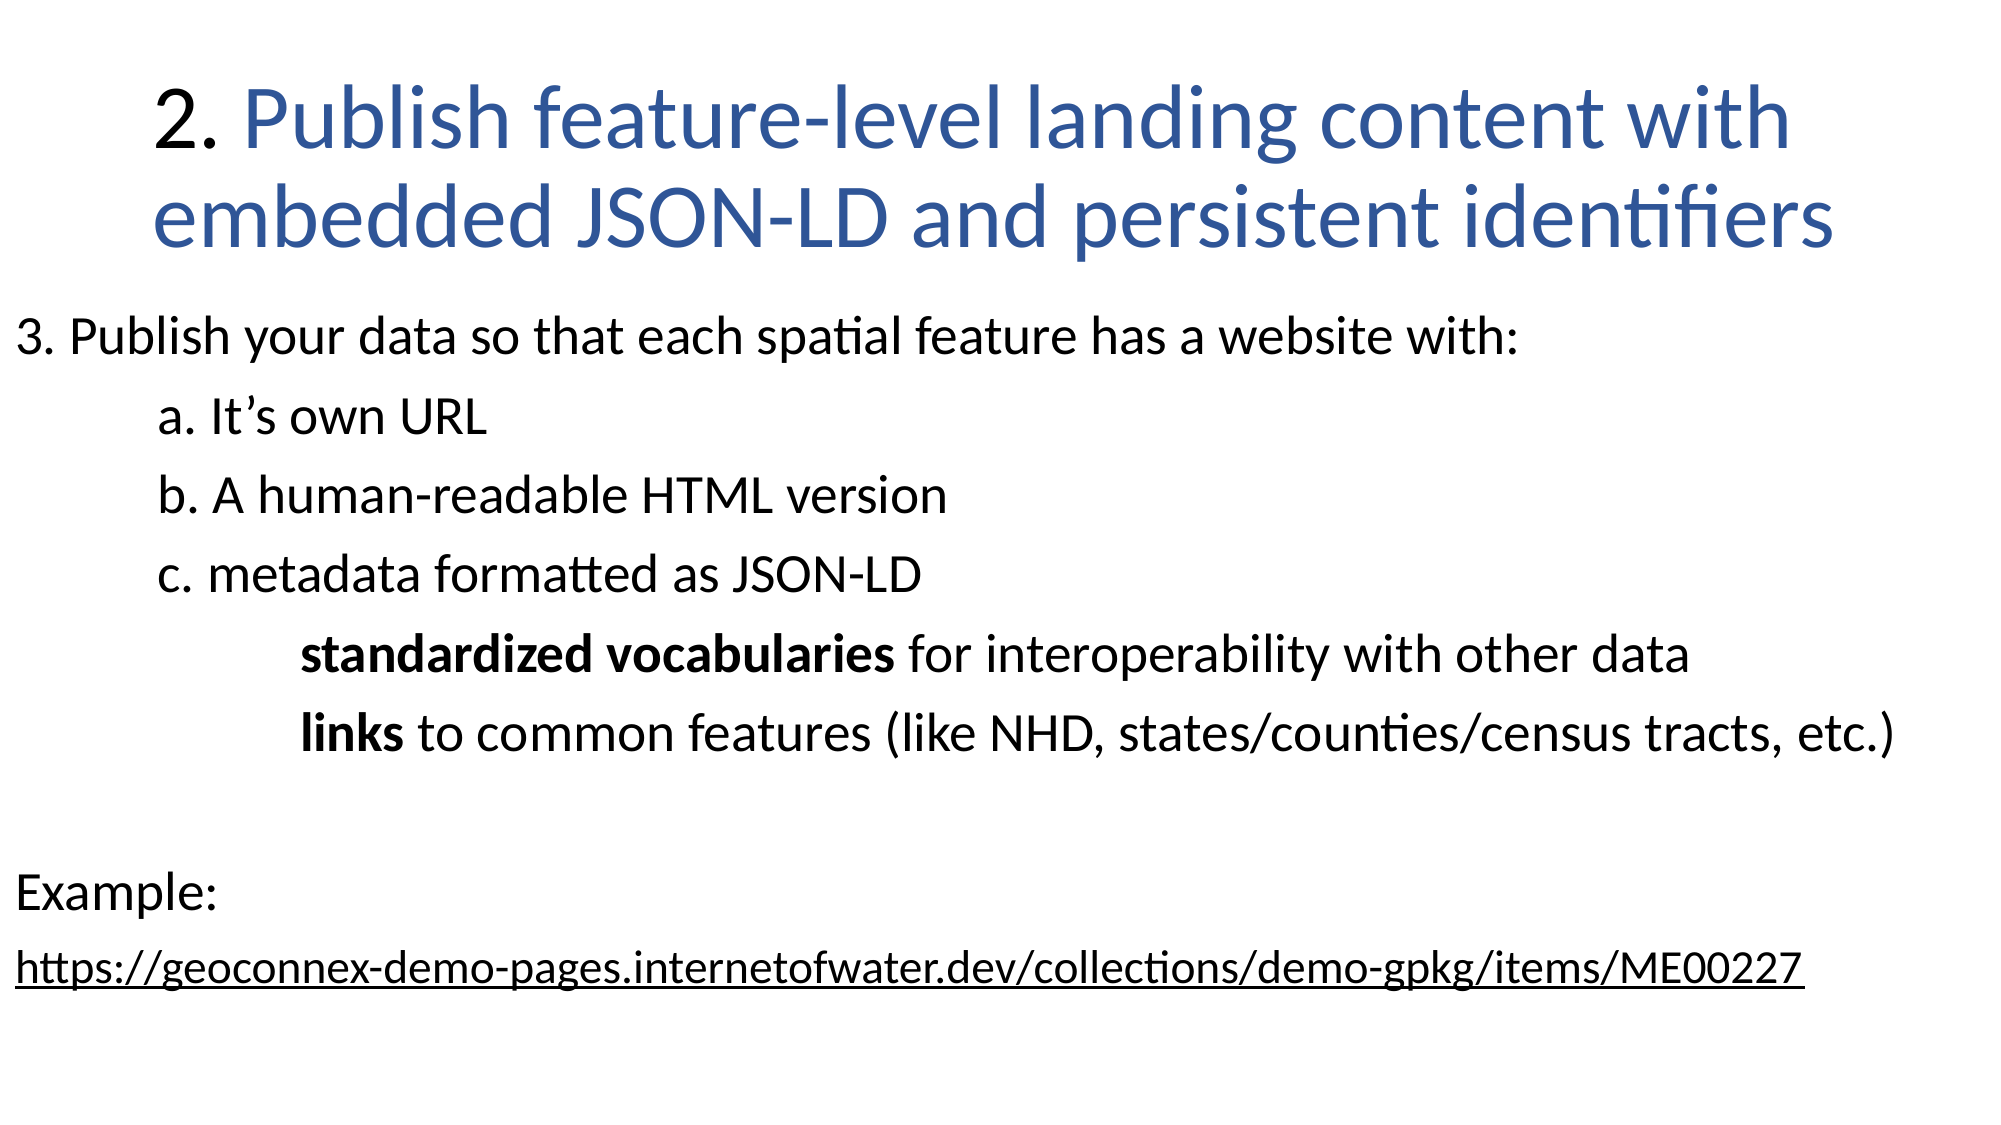

# 2. Publish feature-level landing content with embedded JSON-LD and persistent identifiers
3. Publish your data so that each spatial feature has a website with:
	a. It’s own URL
	b. A human-readable HTML version
	c. metadata formatted as JSON-LD
		standardized vocabularies for interoperability with other data
		links to common features (like NHD, states/counties/census tracts, etc.)

Example:
https://geoconnex-demo-pages.internetofwater.dev/collections/demo-gpkg/items/ME00227